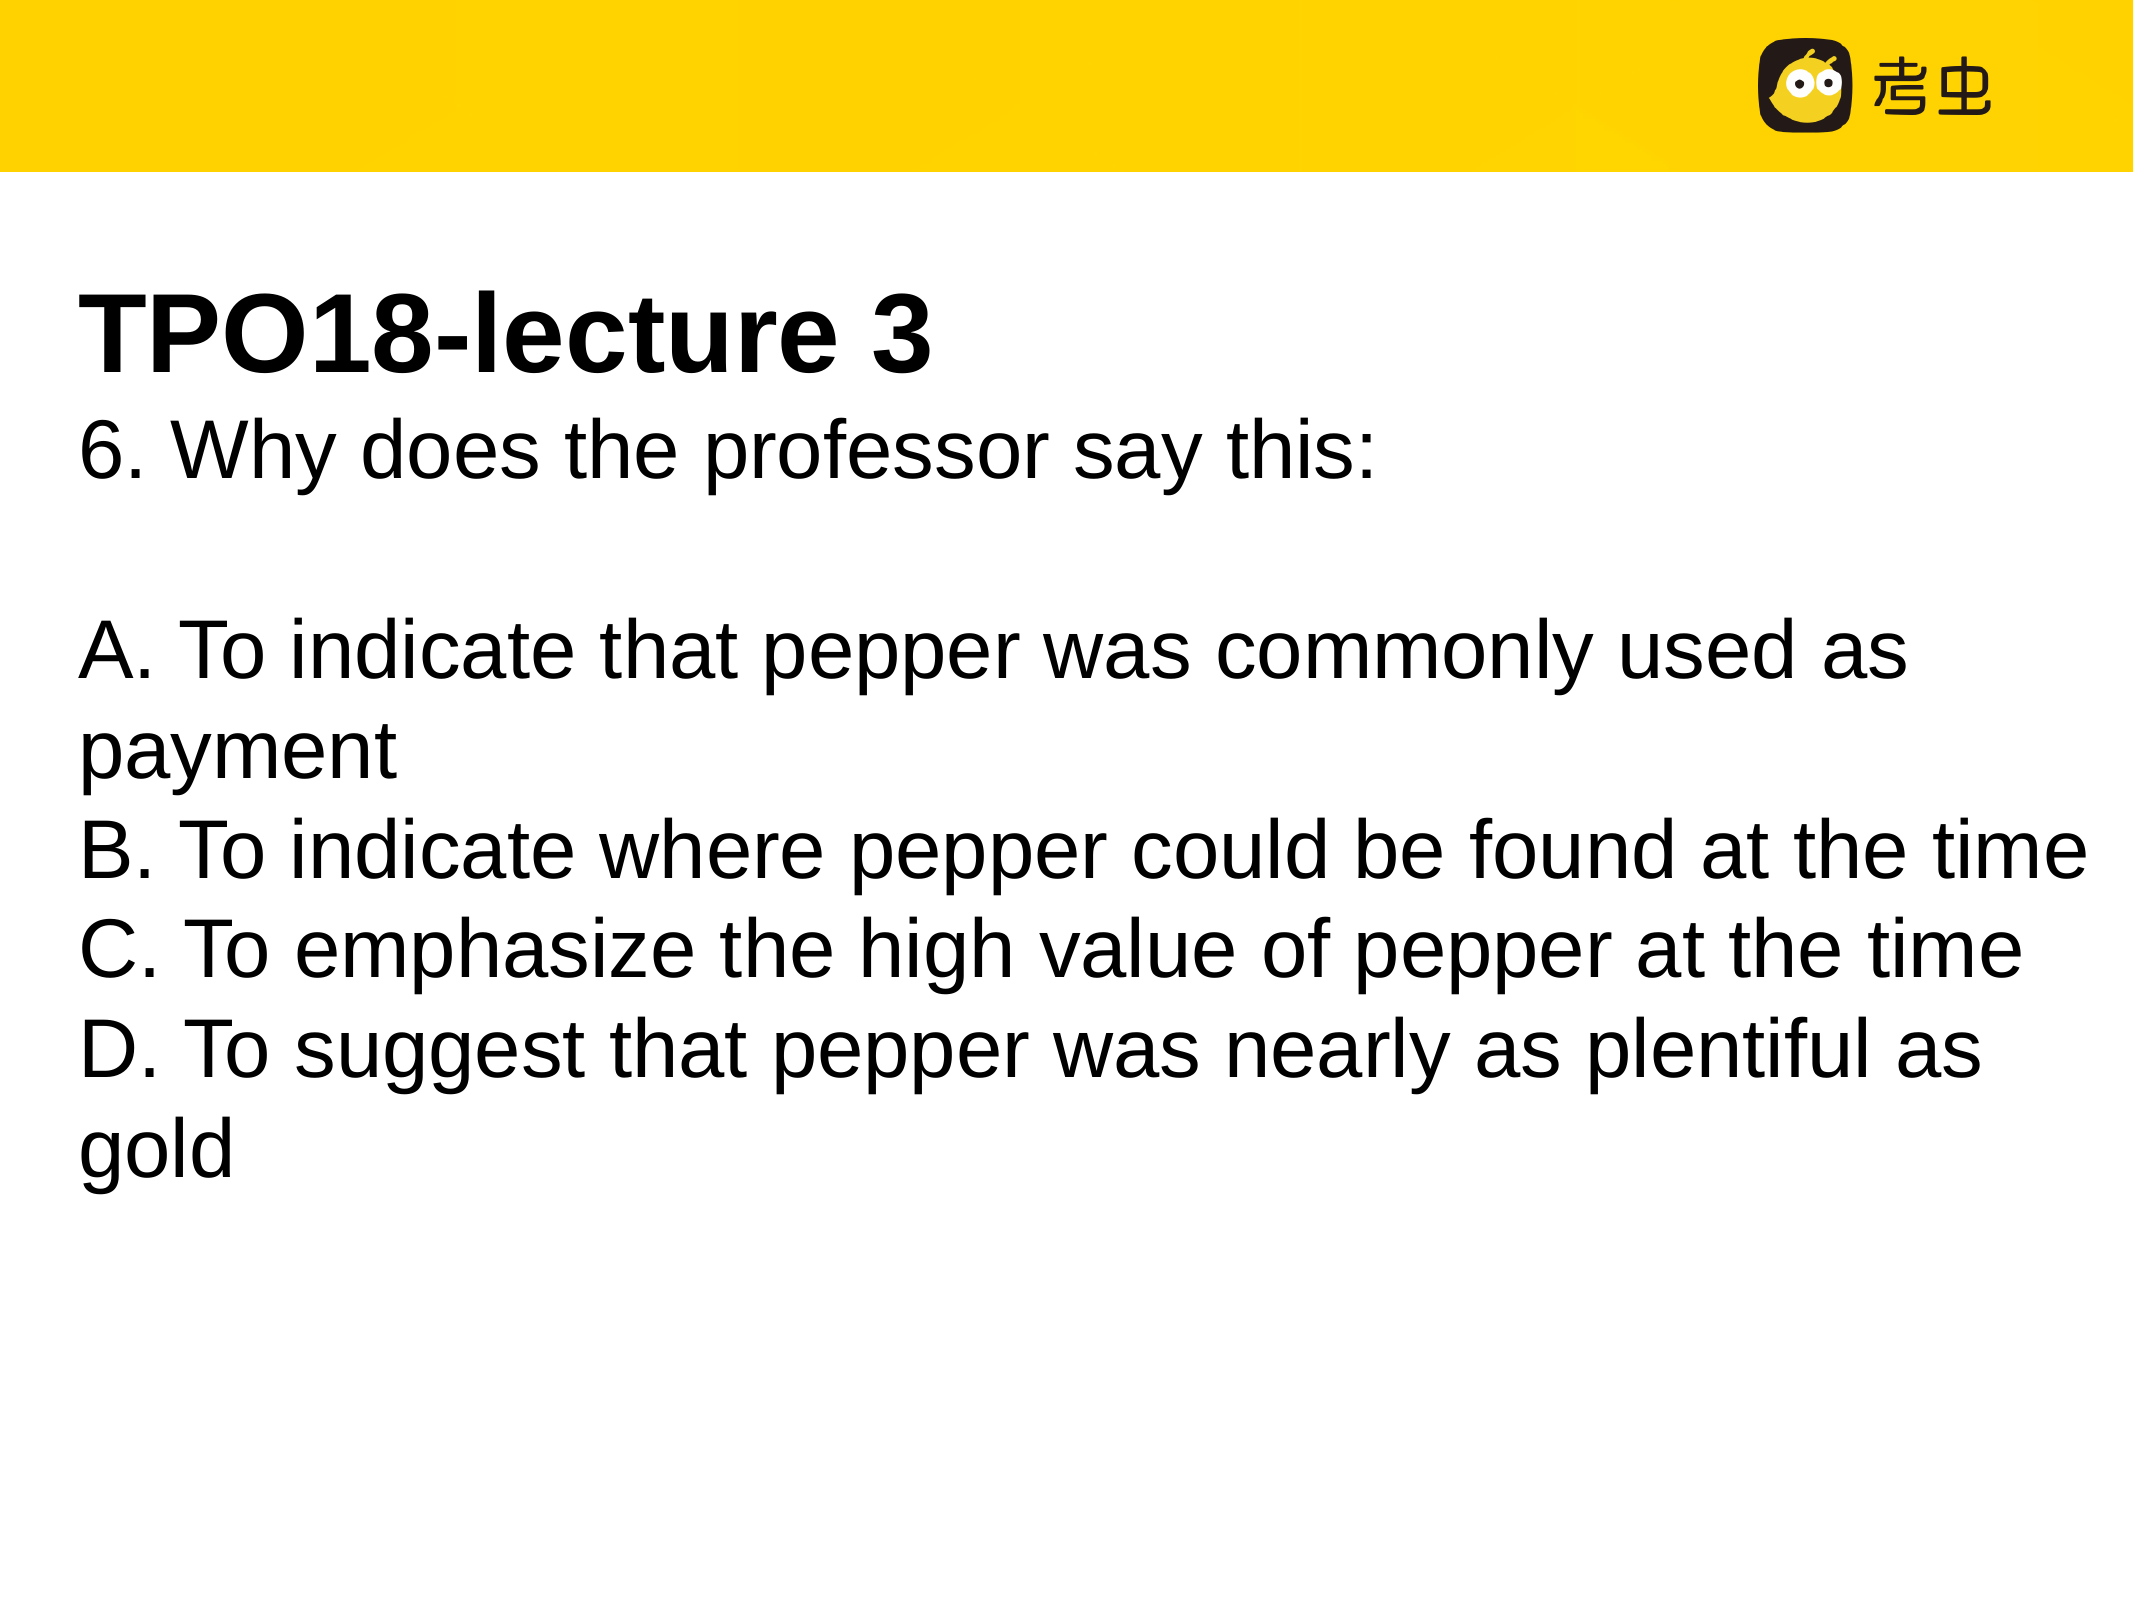

TPO18-lecture 3
6. Why does the professor say this:

A. To indicate that pepper was commonly used as payment
B. To indicate where pepper could be found at the time
C. To emphasize the high value of pepper at the time
D. To suggest that pepper was nearly as plentiful as gold